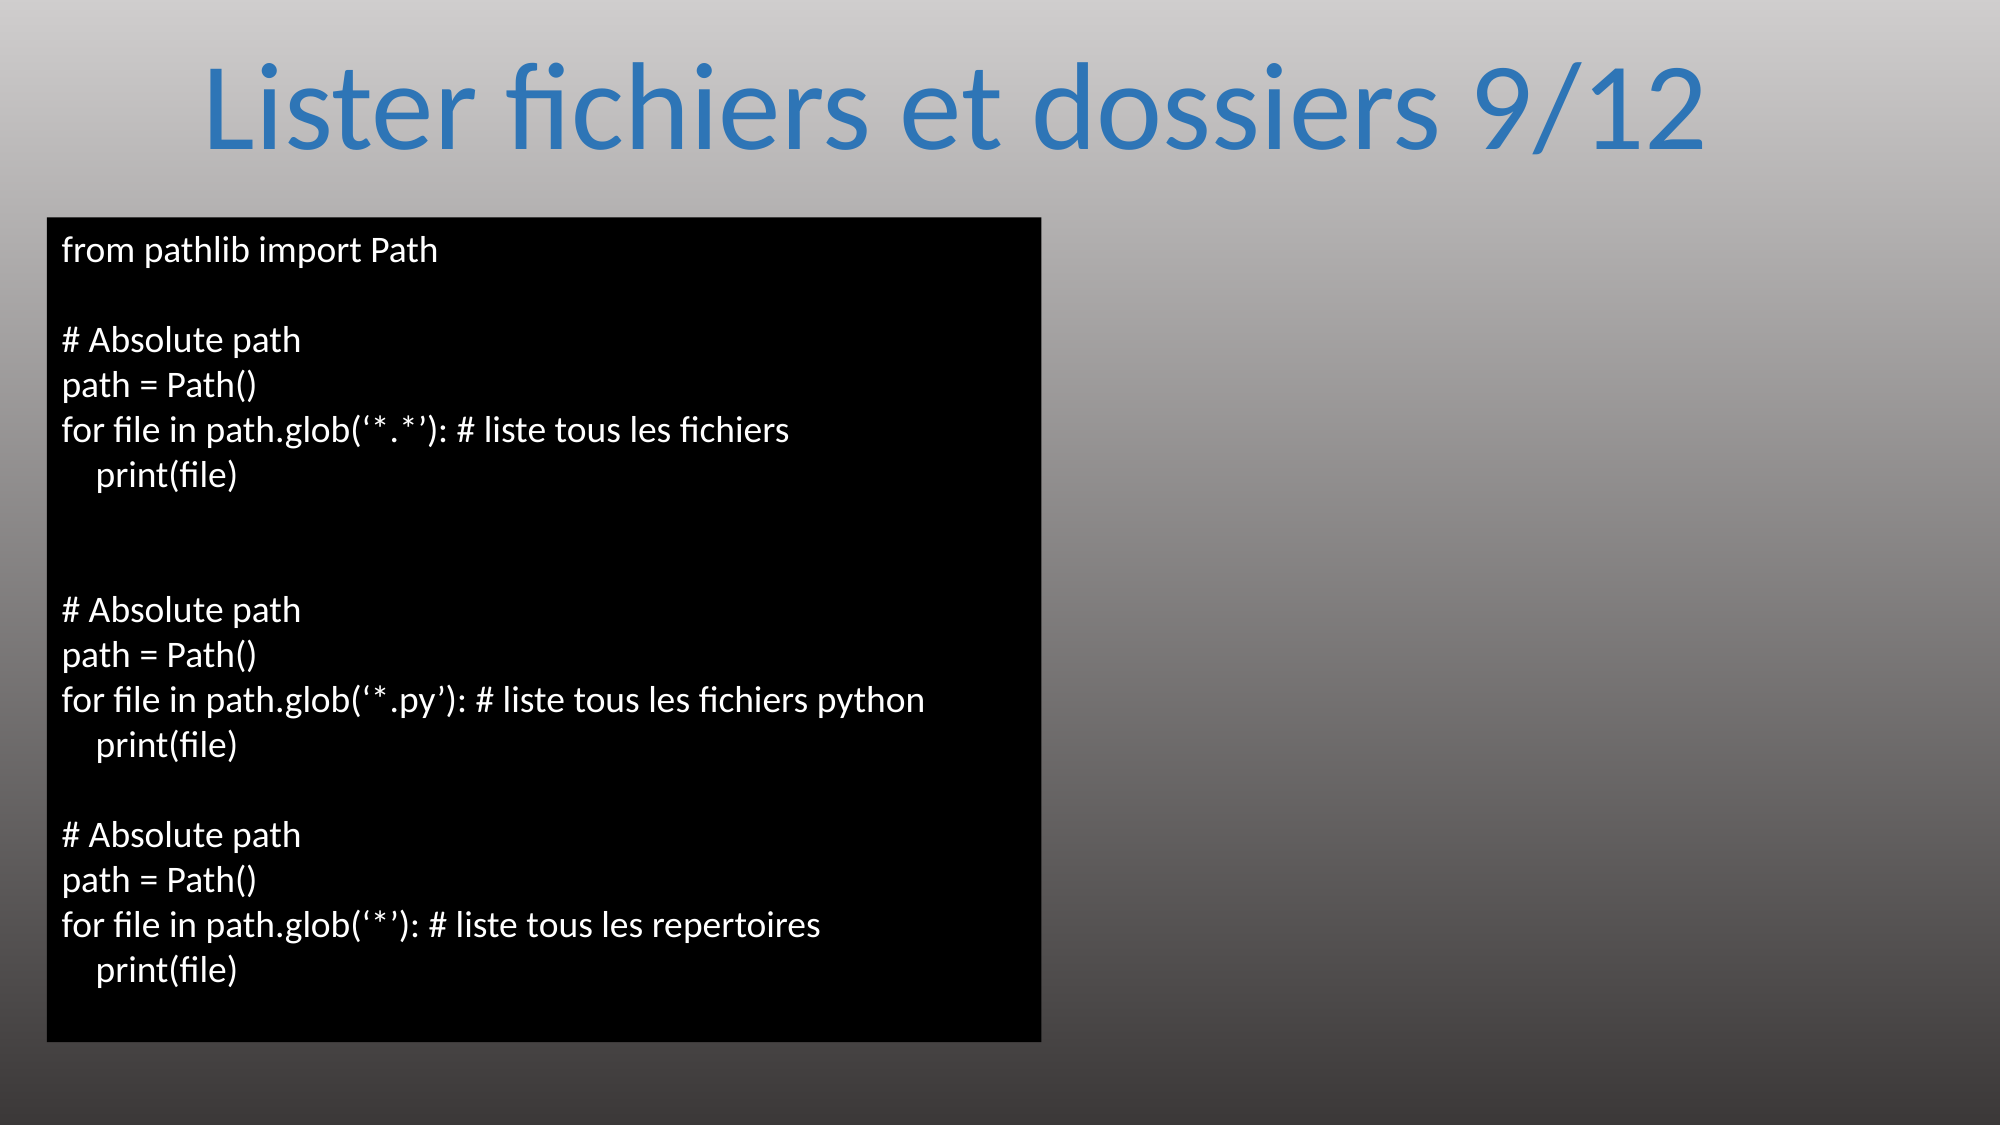

# Lister fichiers et dossiers 9/12

from pathlib import Path

# Absolute path
path = Path()
for file in path.glob(‘*.*’): # liste tous les fichiers
    print(file)

# Absolute path
path = Path()
for file in path.glob(‘*.py’): # liste tous les fichiers python
    print(file)

# Absolute path
path = Path()
for file in path.glob(‘*’): # liste tous les repertoires
    print(file)

244